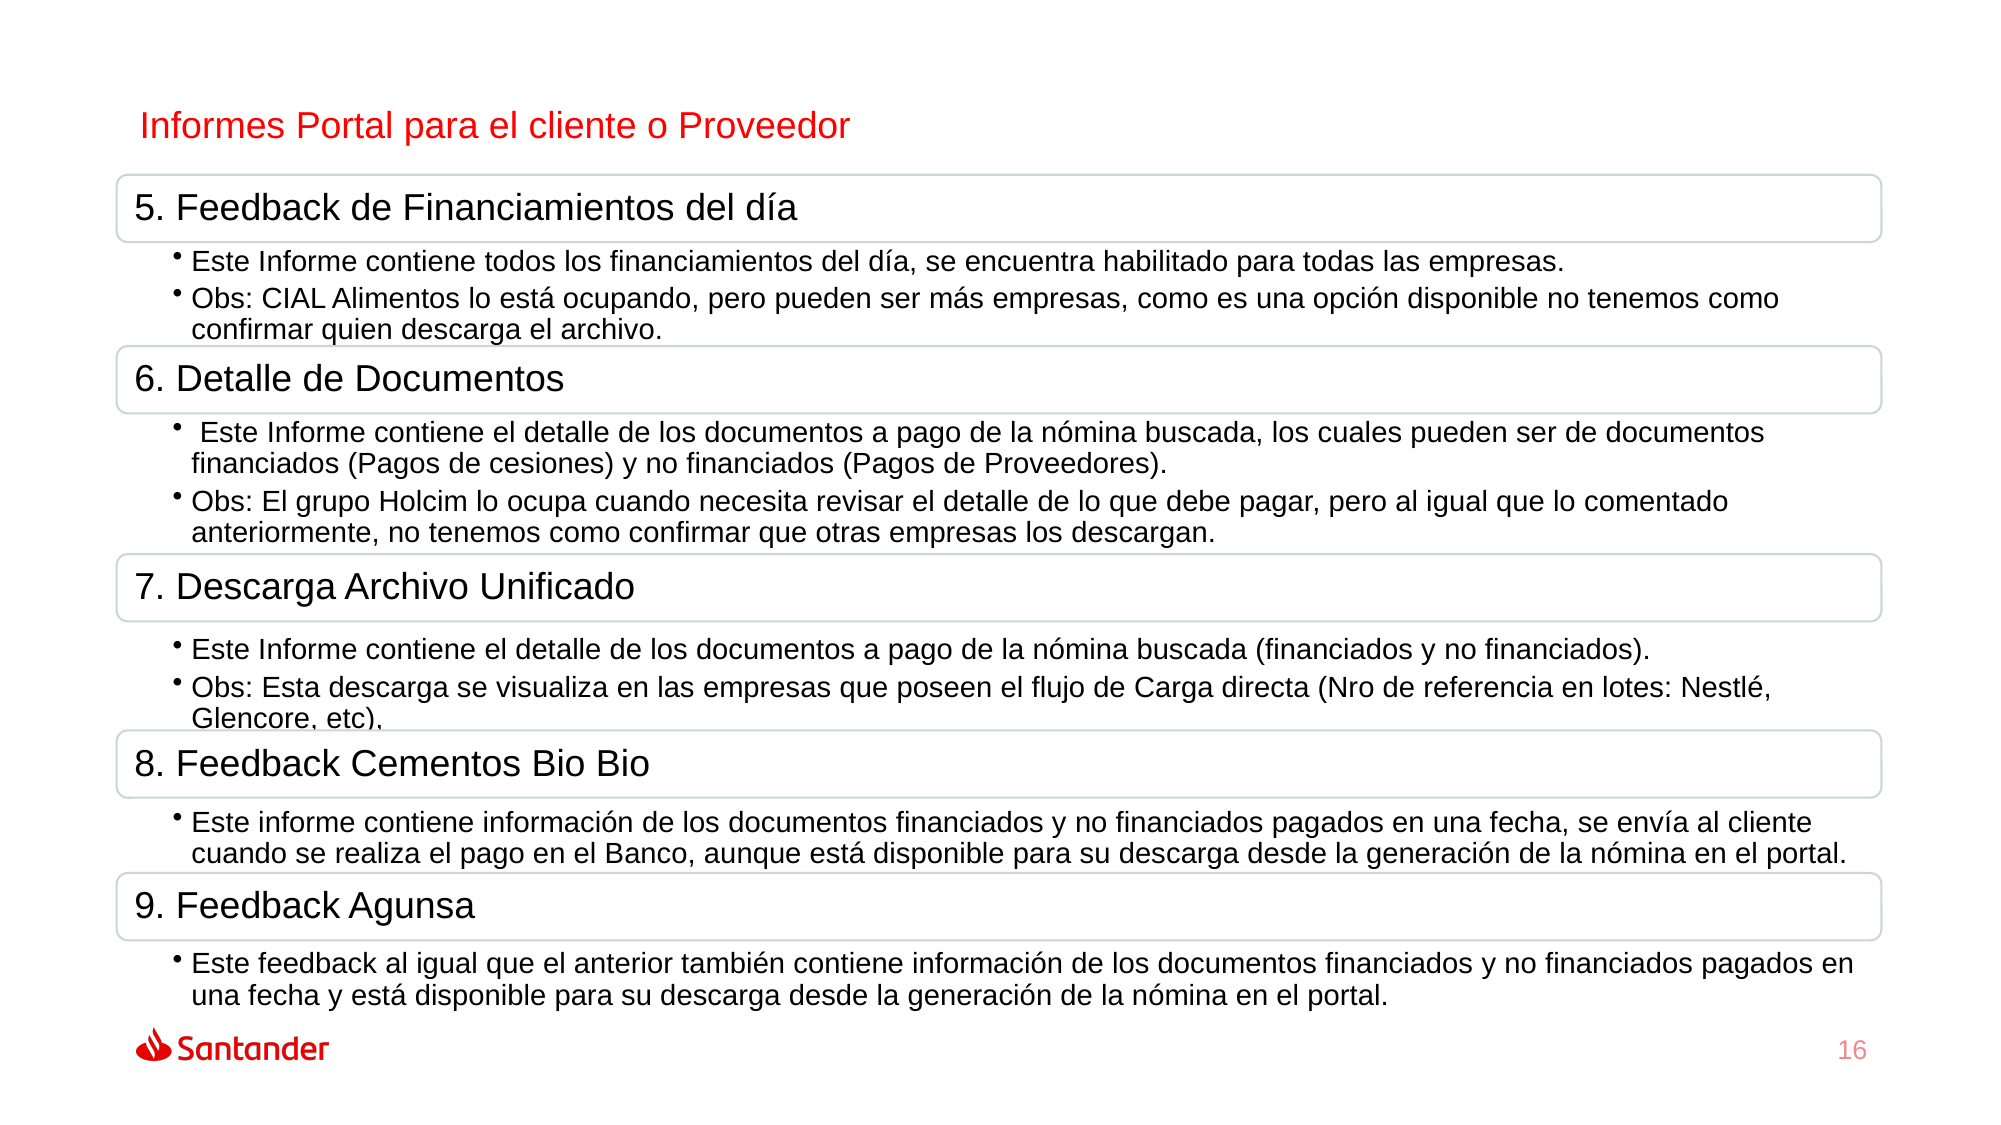

Informes Portal para el cliente o Proveedor
5. Feedback de Financiamientos del día
Este Informe contiene todos los financiamientos del día, se encuentra habilitado para todas las empresas.
Obs: CIAL Alimentos lo está ocupando, pero pueden ser más empresas, como es una opción disponible no tenemos como confirmar quien descarga el archivo.
6. Detalle de Documentos
 Este Informe contiene el detalle de los documentos a pago de la nómina buscada, los cuales pueden ser de documentos financiados (Pagos de cesiones) y no financiados (Pagos de Proveedores).
Obs: El grupo Holcim lo ocupa cuando necesita revisar el detalle de lo que debe pagar, pero al igual que lo comentado anteriormente, no tenemos como confirmar que otras empresas los descargan.
7. Descarga Archivo Unificado
Este Informe contiene el detalle de los documentos a pago de la nómina buscada (financiados y no financiados).
Obs: Esta descarga se visualiza en las empresas que poseen el flujo de Carga directa (Nro de referencia en lotes: Nestlé, Glencore, etc),
8. Feedback Cementos Bio Bio
Este informe contiene información de los documentos financiados y no financiados pagados en una fecha, se envía al cliente cuando se realiza el pago en el Banco, aunque está disponible para su descarga desde la generación de la nómina en el portal.
9. Feedback Agunsa
Este feedback al igual que el anterior también contiene información de los documentos financiados y no financiados pagados en una fecha y está disponible para su descarga desde la generación de la nómina en el portal.
16